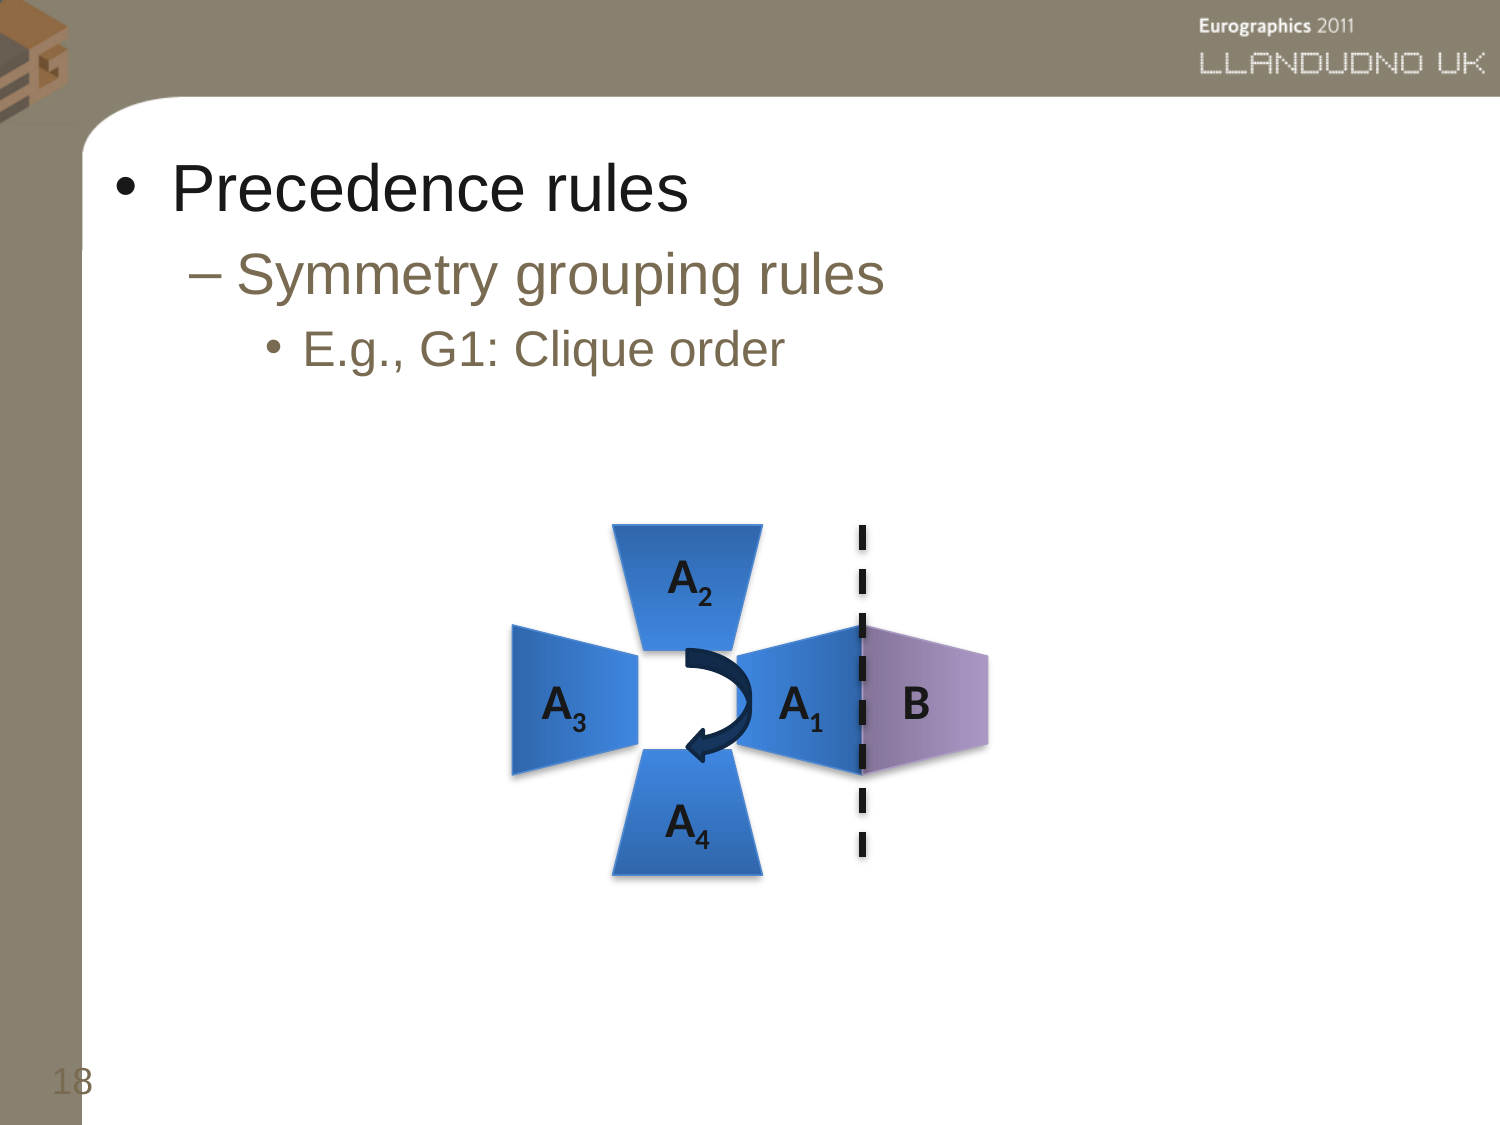

Precedence rules
Symmetry grouping rules
E.g., G1: Clique order

A2

A3
A1
B
A4